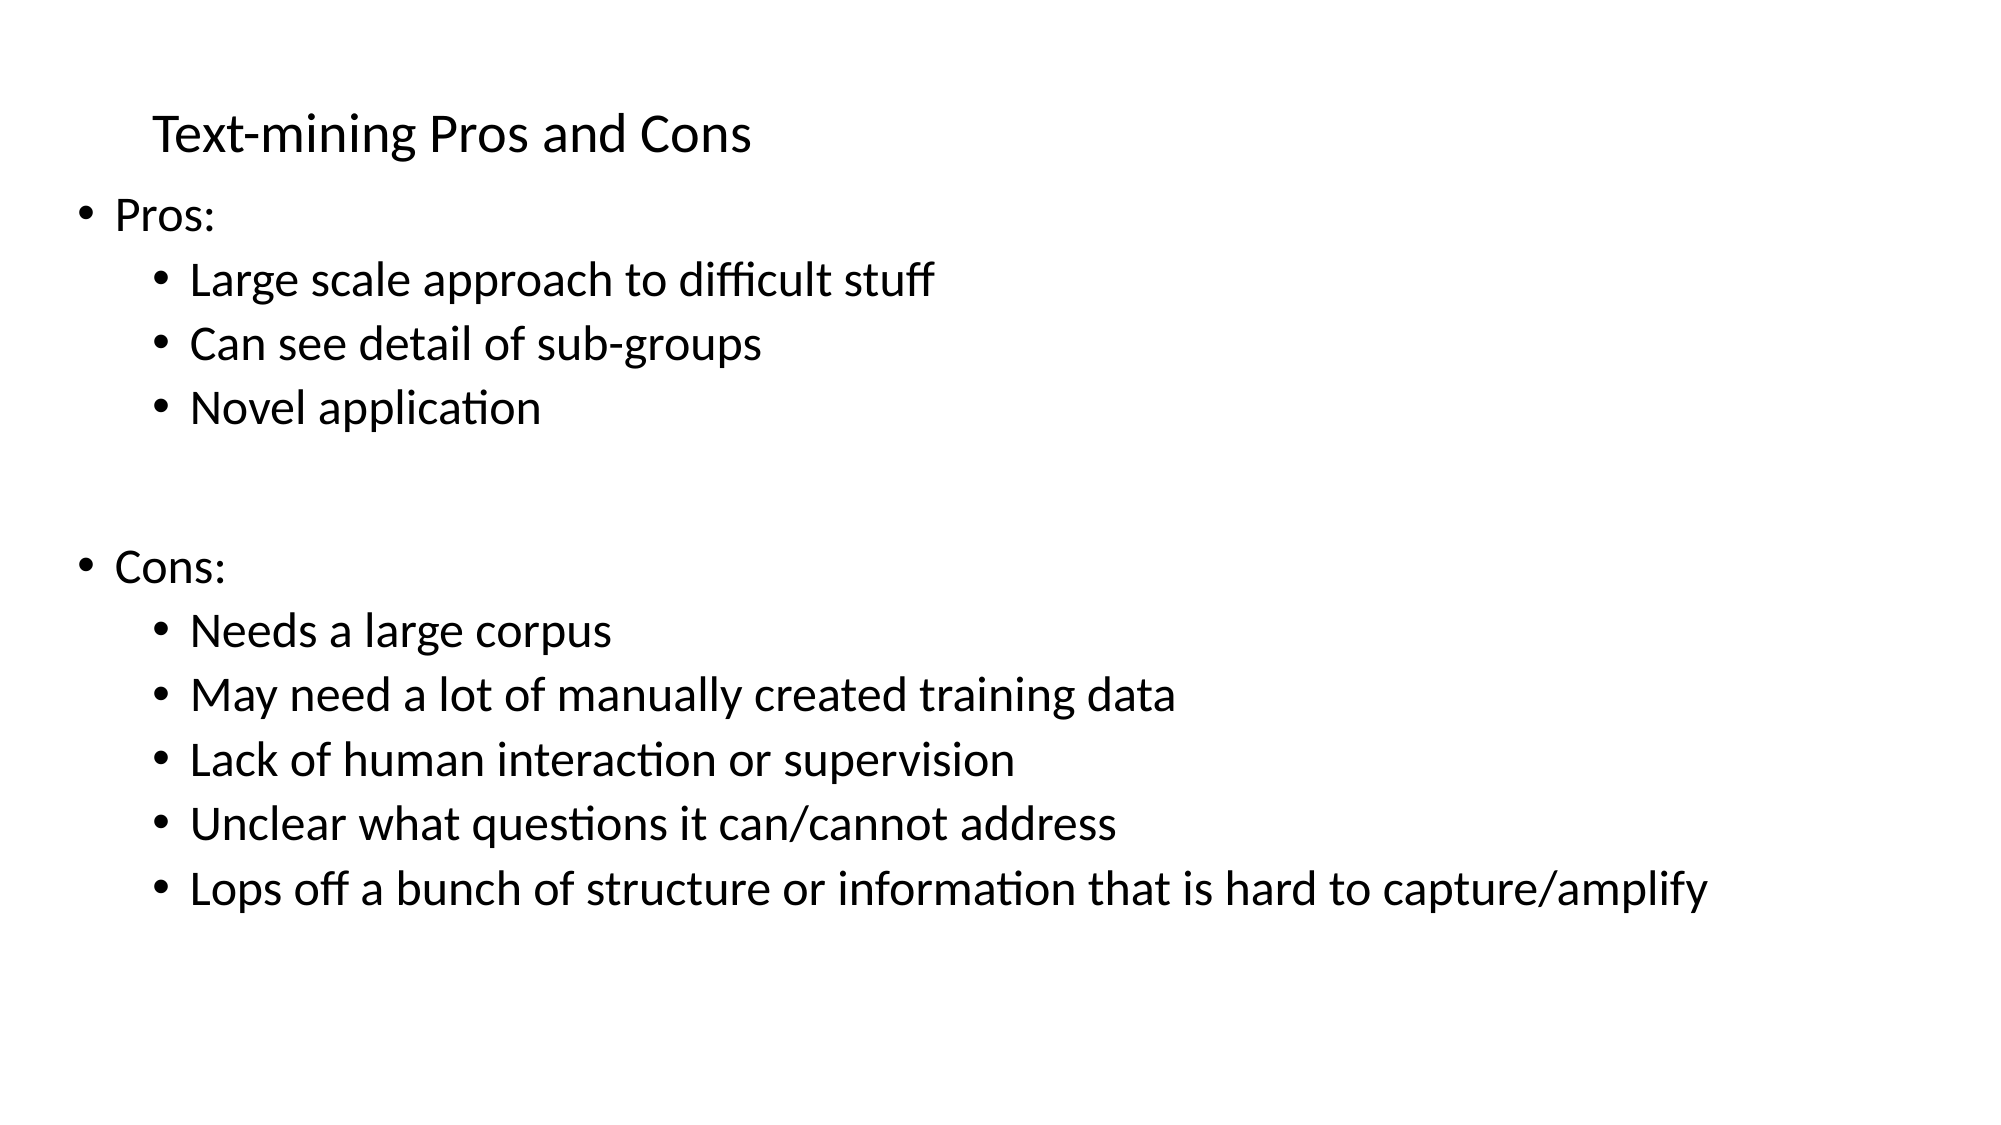

# Text-mining Pros and Cons
Pros:
Large scale approach to difficult stuff
Can see detail of sub-groups
Novel application

Cons:
Needs a large corpus
May need a lot of manually created training data
Lack of human interaction or supervision
Unclear what questions it can/cannot address
Lops off a bunch of structure or information that is hard to capture/amplify